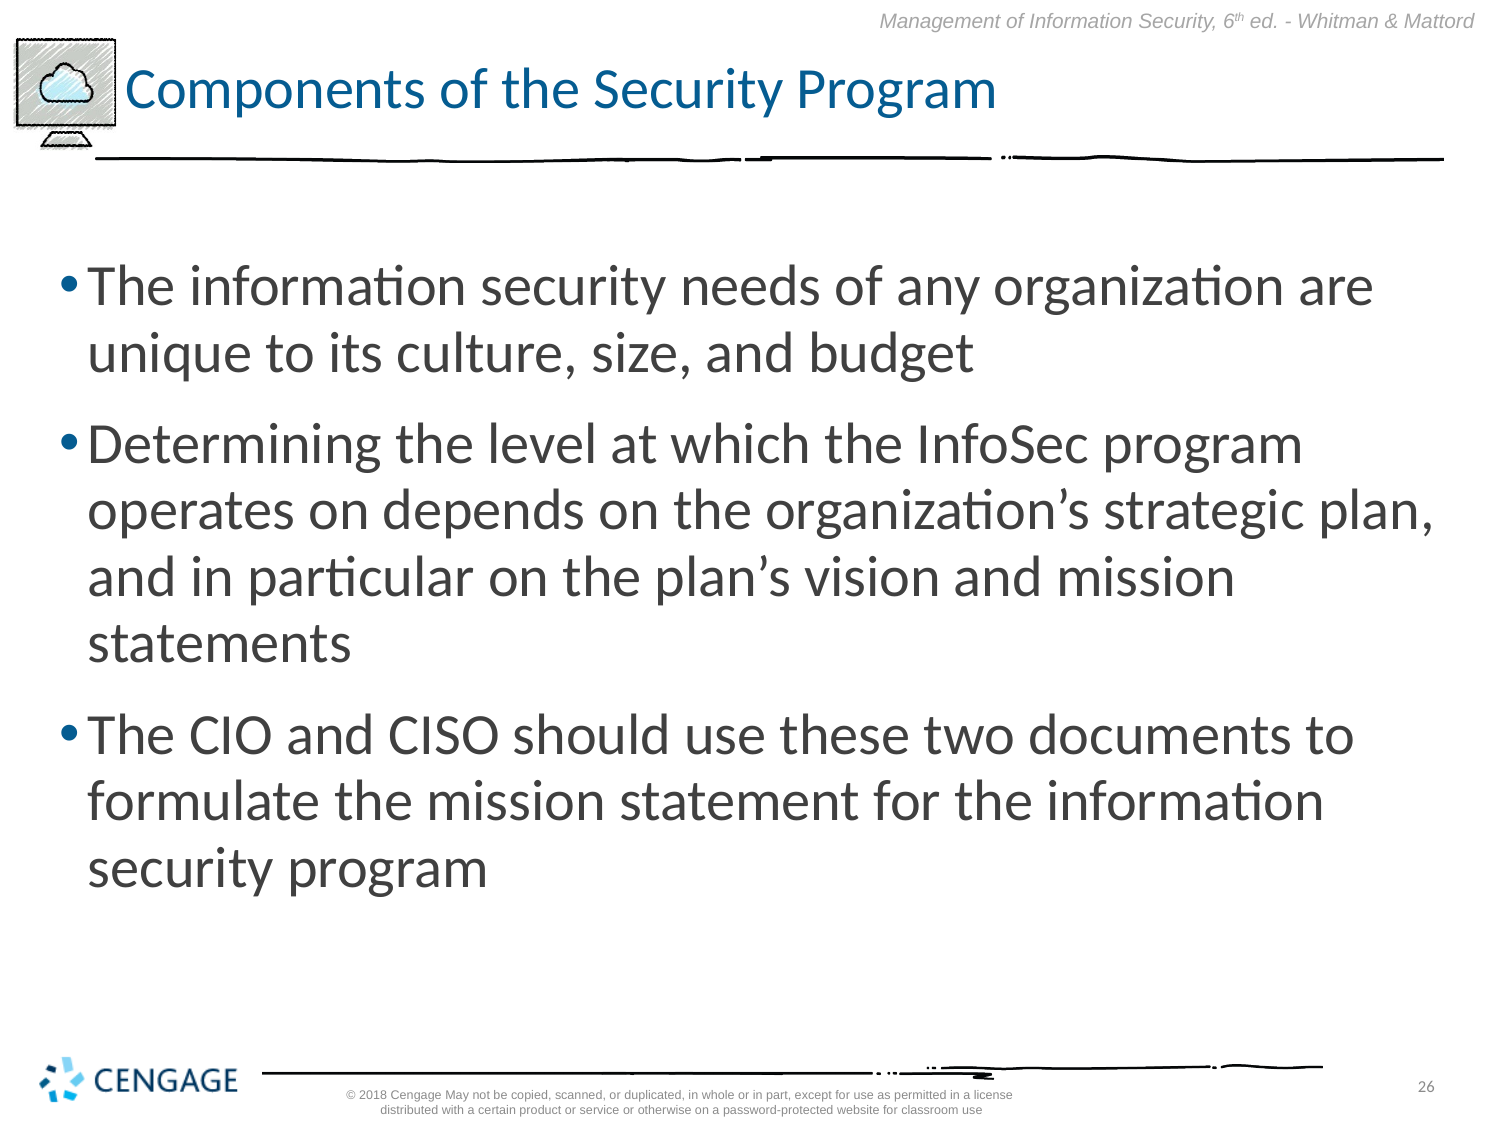

# Components of the Security Program
The information security needs of any organization are unique to its culture, size, and budget
Determining the level at which the InfoSec program operates on depends on the organization’s strategic plan, and in particular on the plan’s vision and mission statements
The CIO and CISO should use these two documents to formulate the mission statement for the information security program